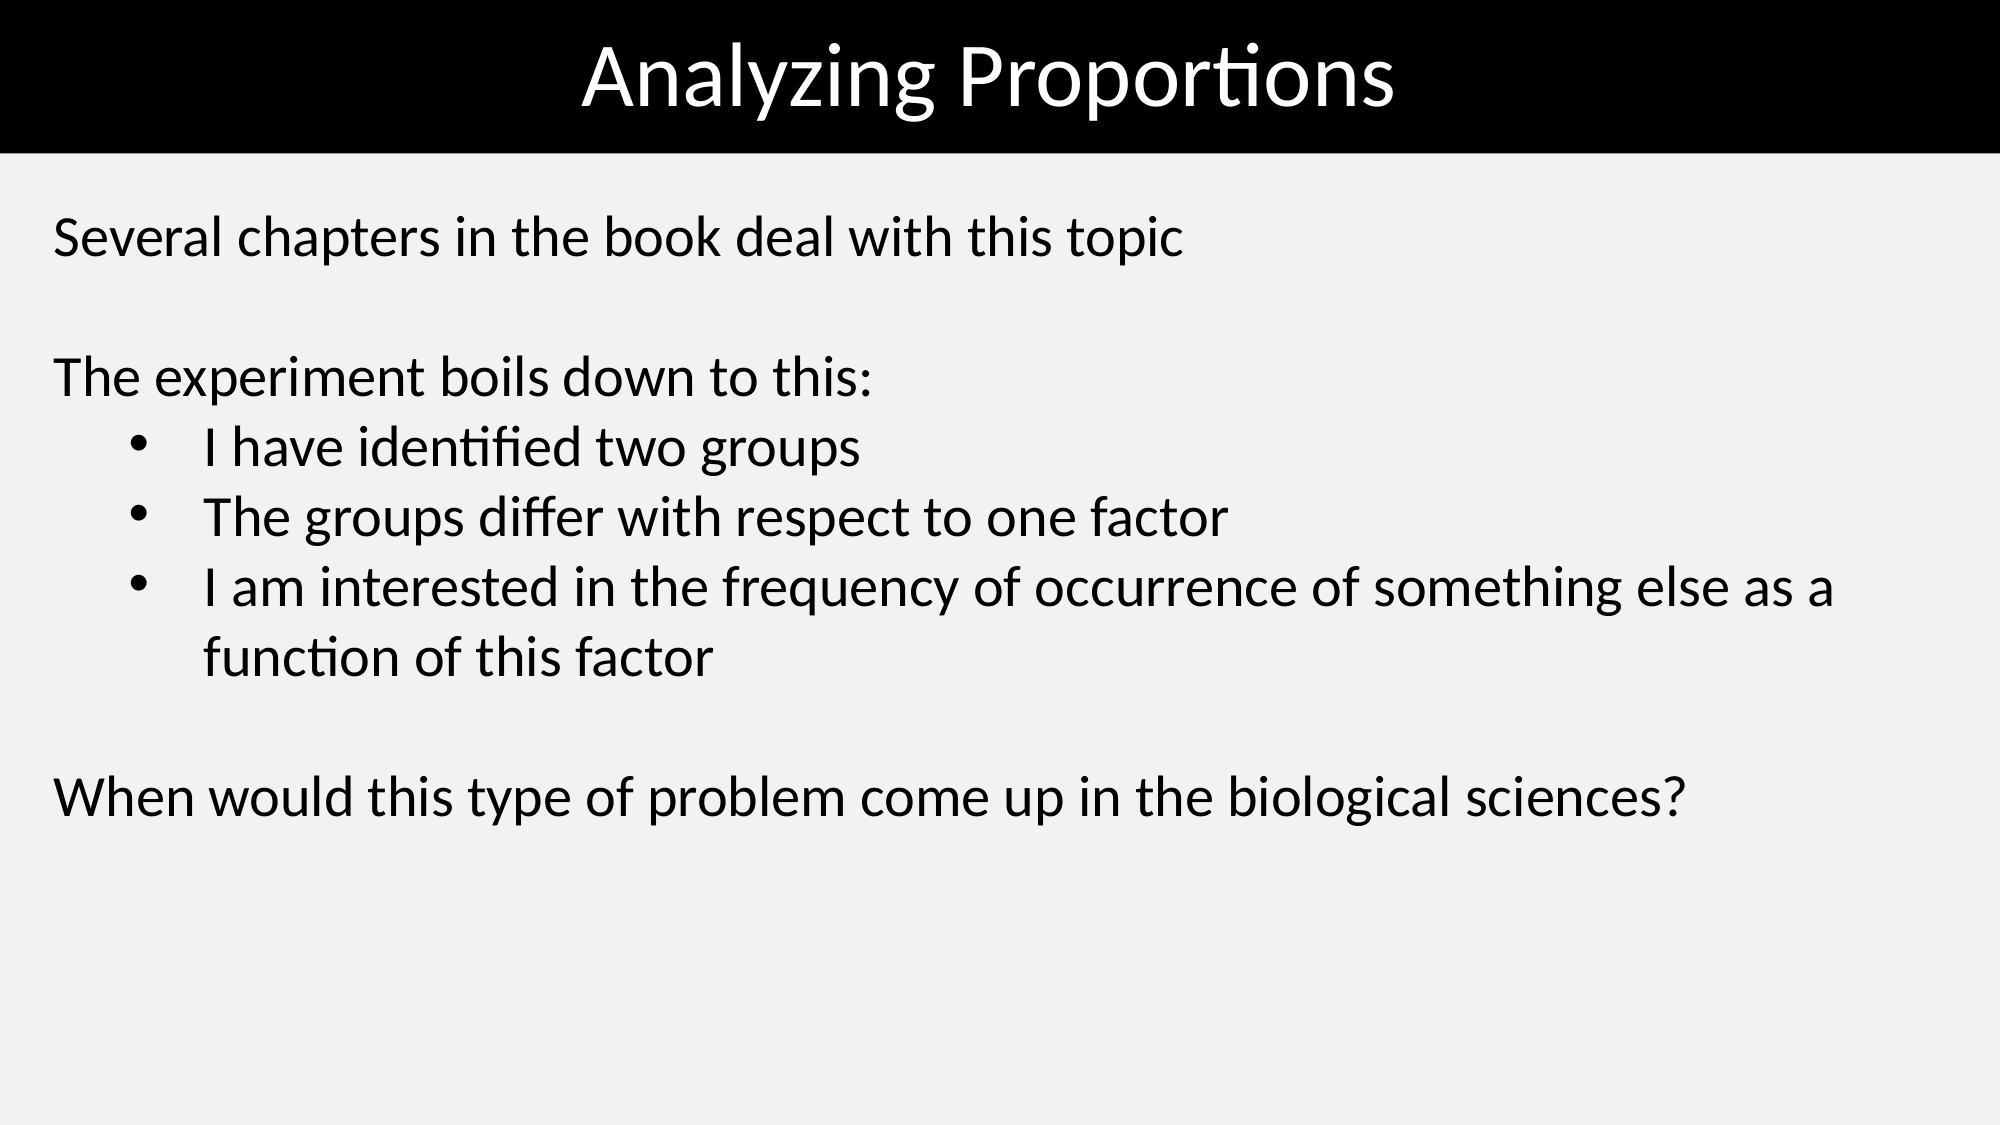

# Analyzing Proportions
Several chapters in the book deal with this topic

The experiment boils down to this:
I have identified two groups
The groups differ with respect to one factor
I am interested in the frequency of occurrence of something else as a function of this factor

When would this type of problem come up in the biological sciences?